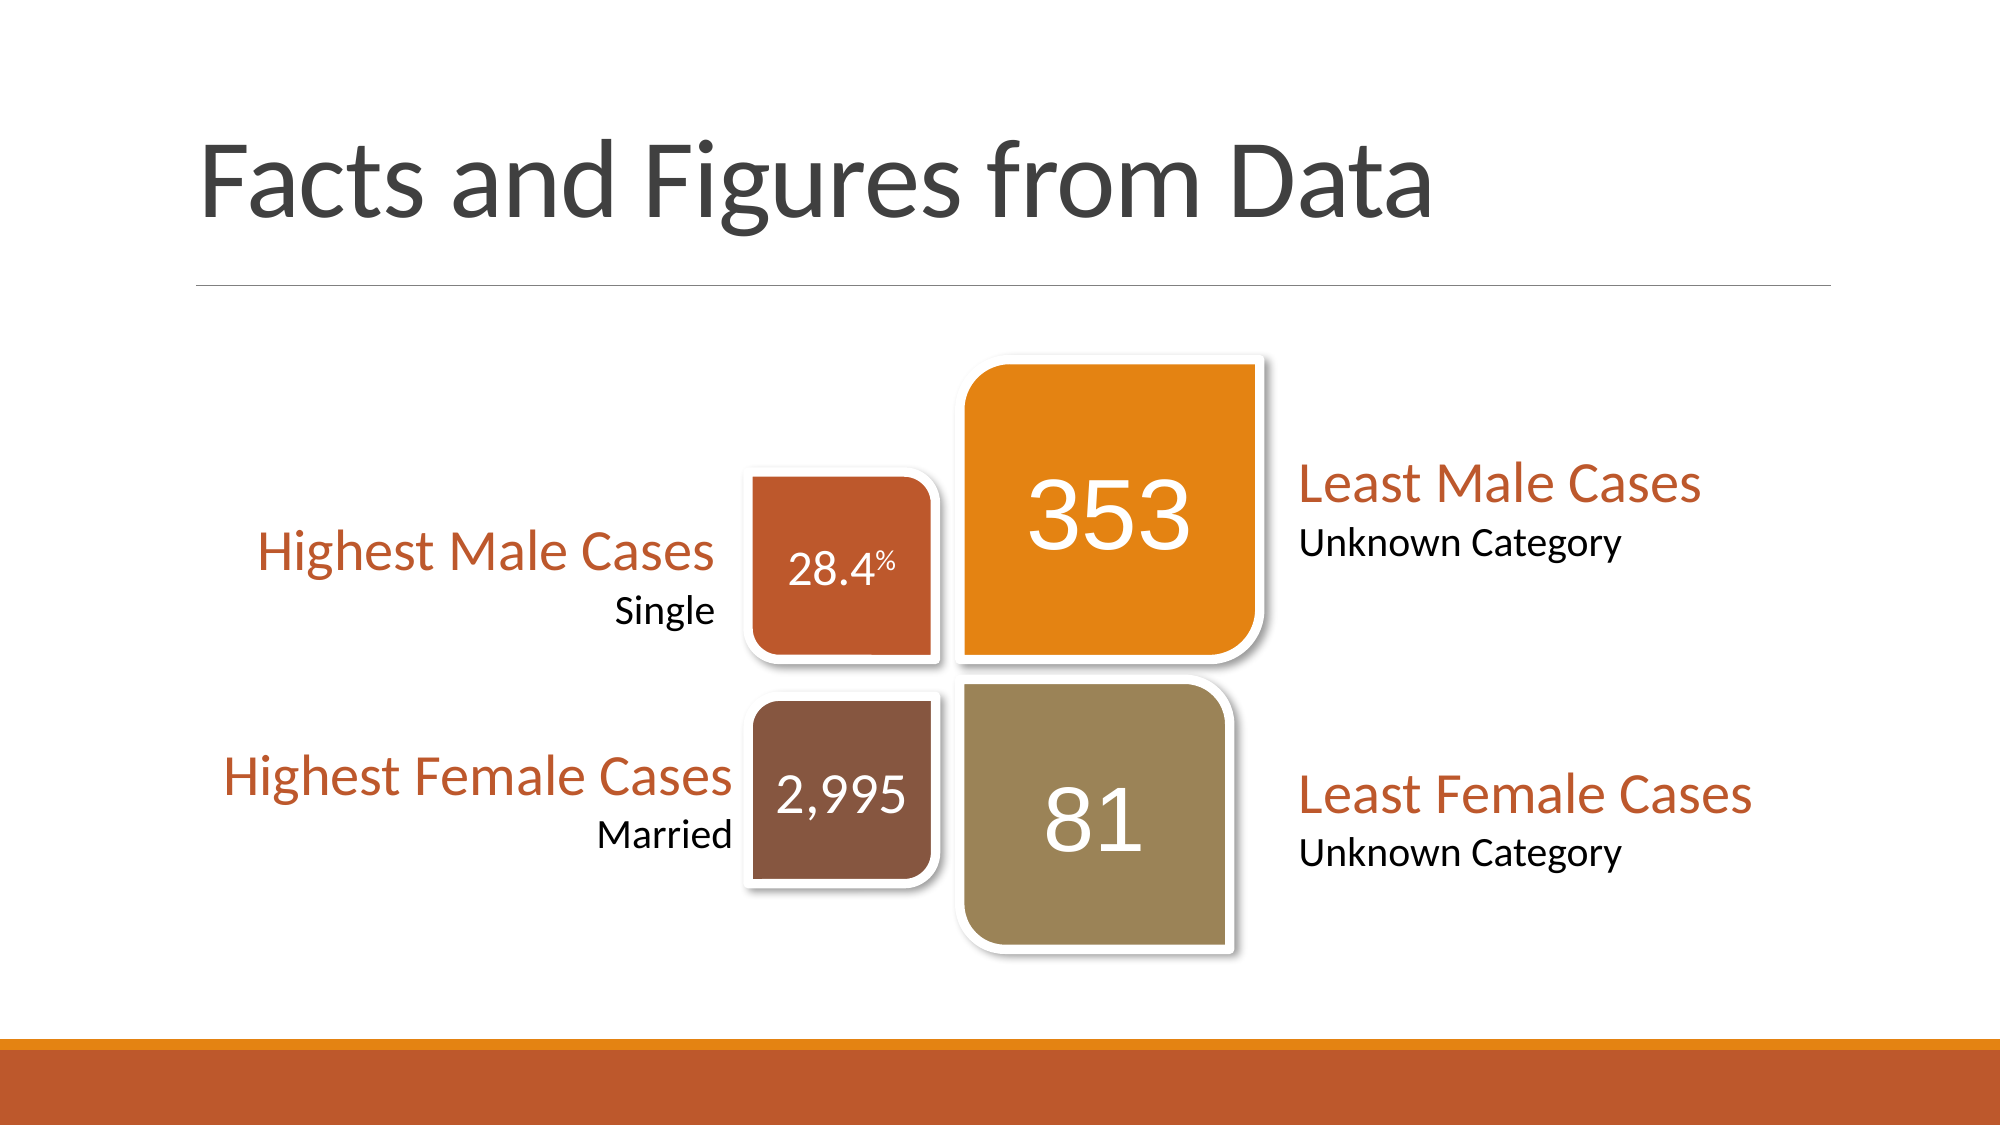

# Facts and Figures from Data
353
Least Male Cases
Unknown Category
28.4%
Highest Male Cases
Single
81
2,995
Highest Female Cases
Married
Least Female Cases
Unknown Category